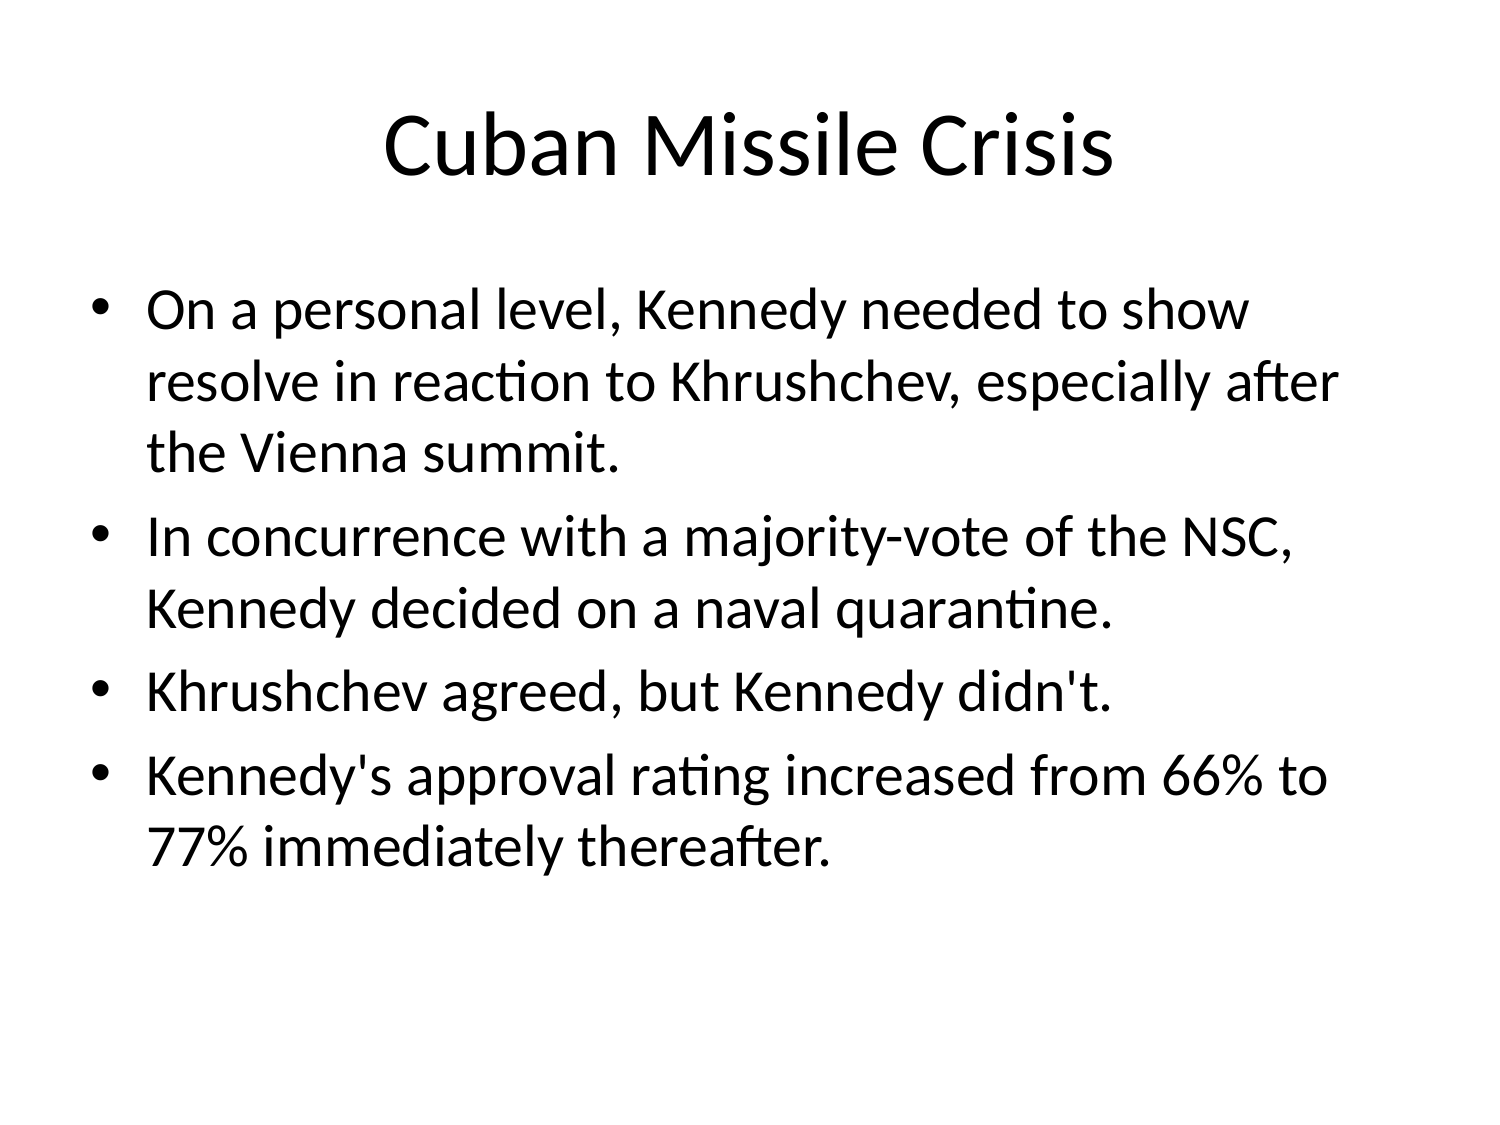

# Cuban Missile Crisis
On a personal level, Kennedy needed to show resolve in reaction to Khrushchev, especially after the Vienna summit.
In concurrence with a majority-vote of the NSC, Kennedy decided on a naval quarantine.
Khrushchev agreed, but Kennedy didn't.
Kennedy's approval rating increased from 66% to 77% immediately thereafter.